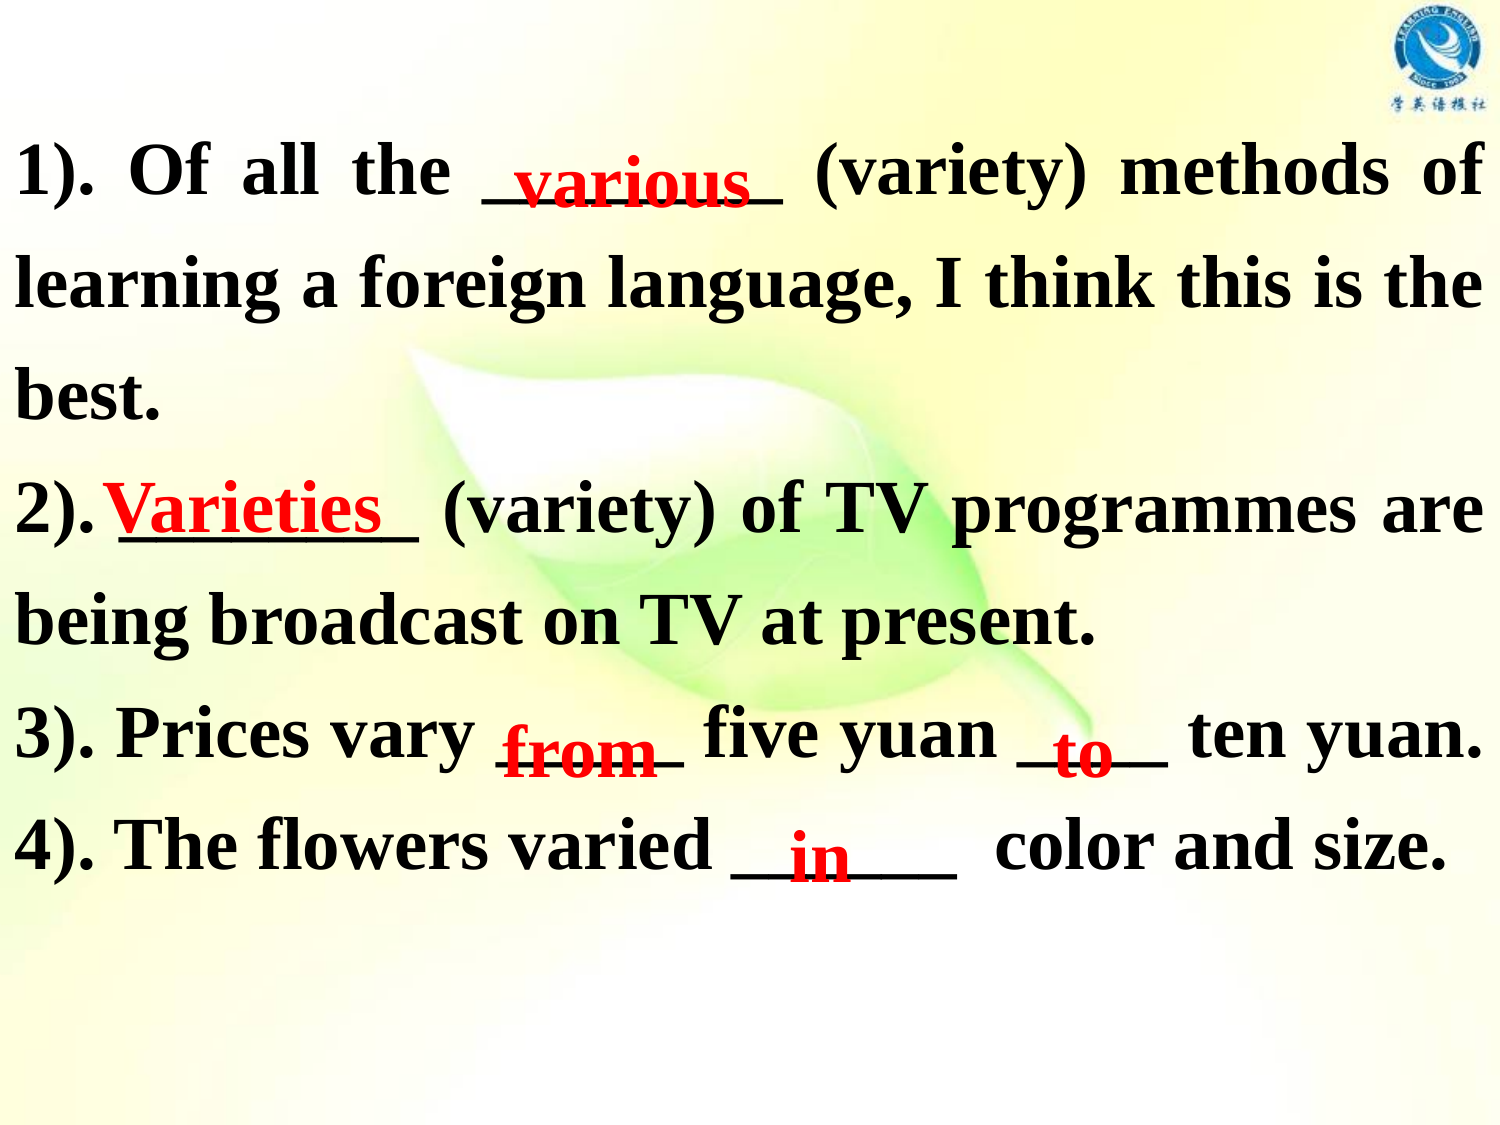

1). Of all the ________ (variety) methods of learning a foreign language, I think this is the best.
2). ________ (variety) of TV programmes are being broadcast on TV at present.
3). Prices vary _____ five yuan ____ ten yuan.
4). The flowers varied ______  color and size.
various
Varieties
from                     to
in